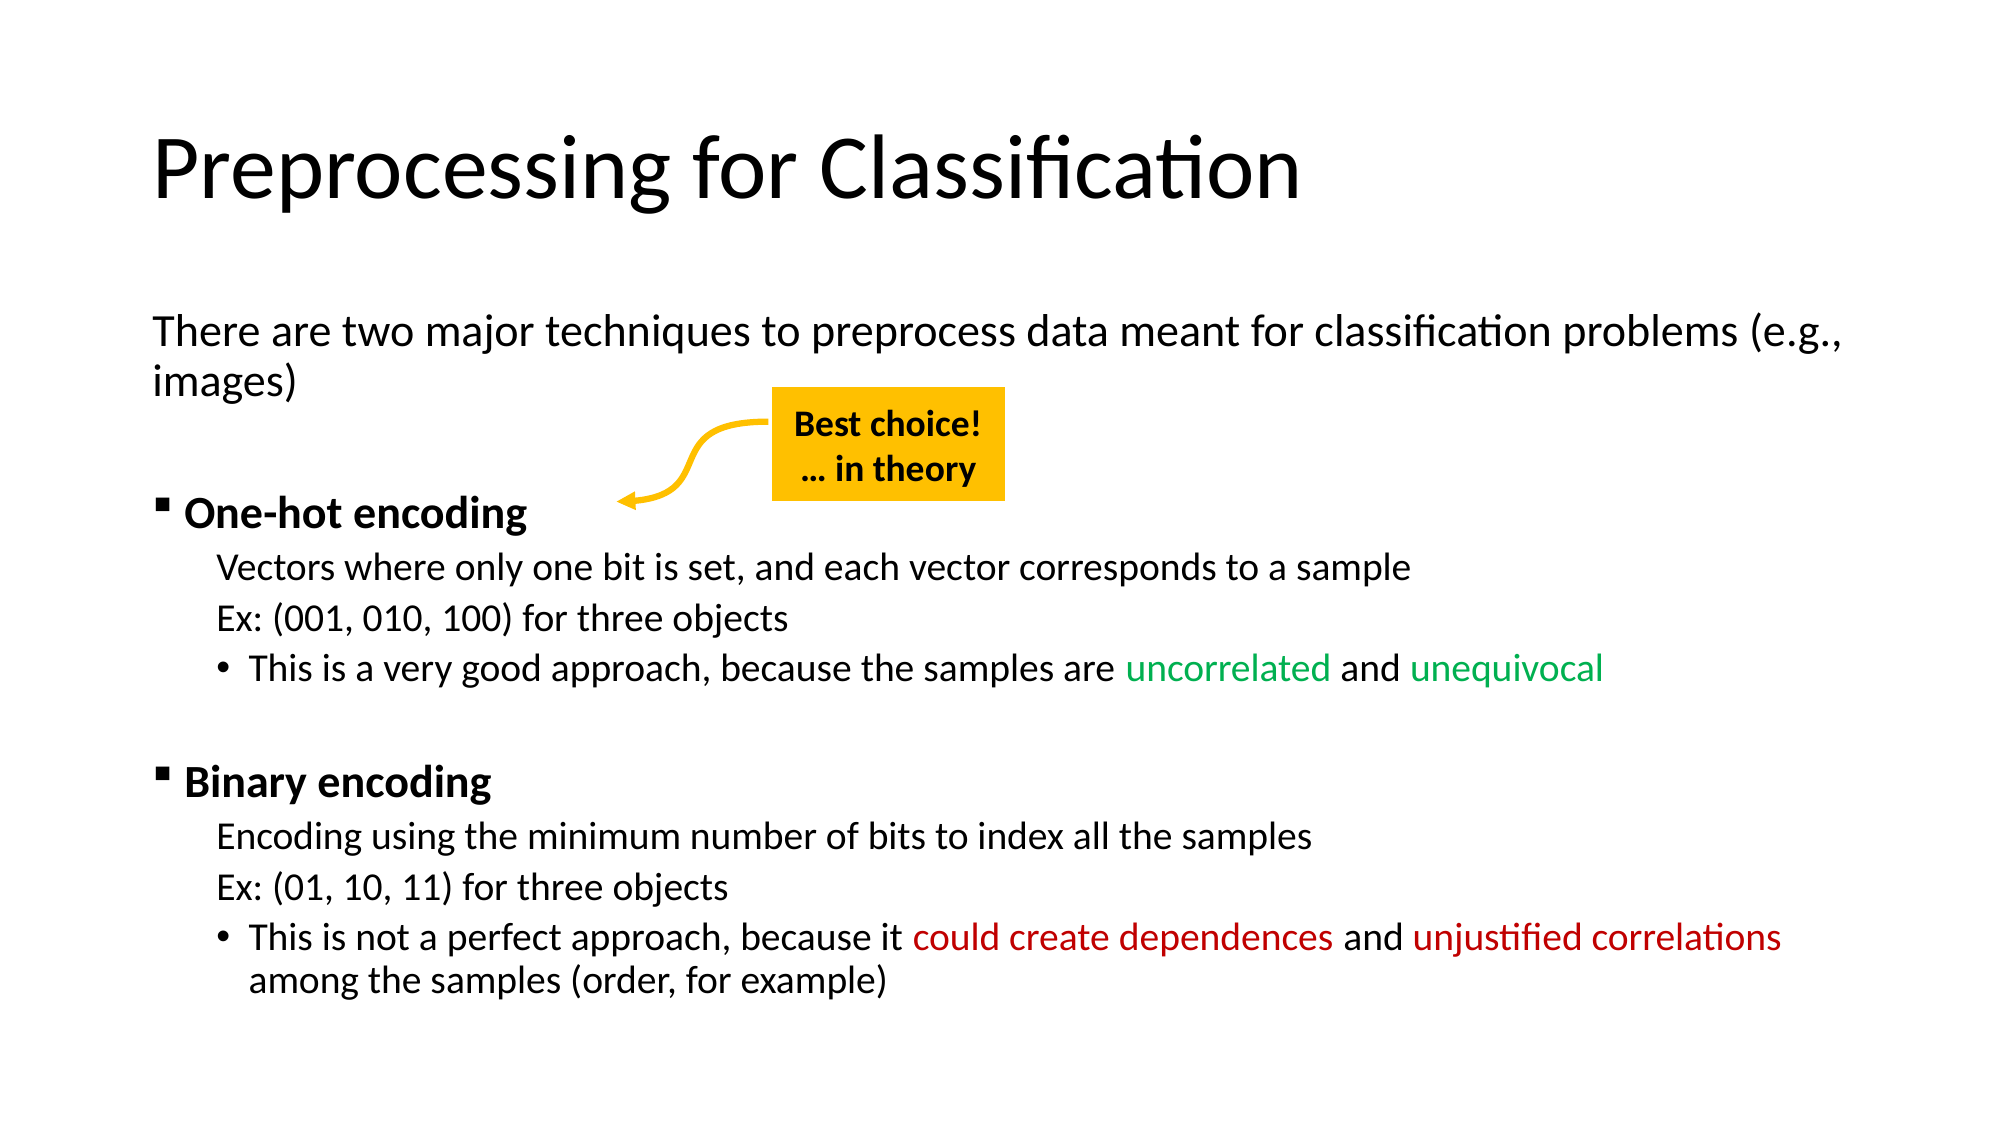

# Preprocessing for Classification
There are two major techniques to preprocess data meant for classification problems (e.g., images)

One-hot encoding
Vectors where only one bit is set, and each vector corresponds to a sample
Ex: (001, 010, 100) for three objects
This is a very good approach, because the samples are uncorrelated and unequivocal

Binary encoding
Encoding using the minimum number of bits to index all the samples
Ex: (01, 10, 11) for three objects
This is not a perfect approach, because it could create dependences and unjustified correlations among the samples (order, for example)

Best choice! … in theory